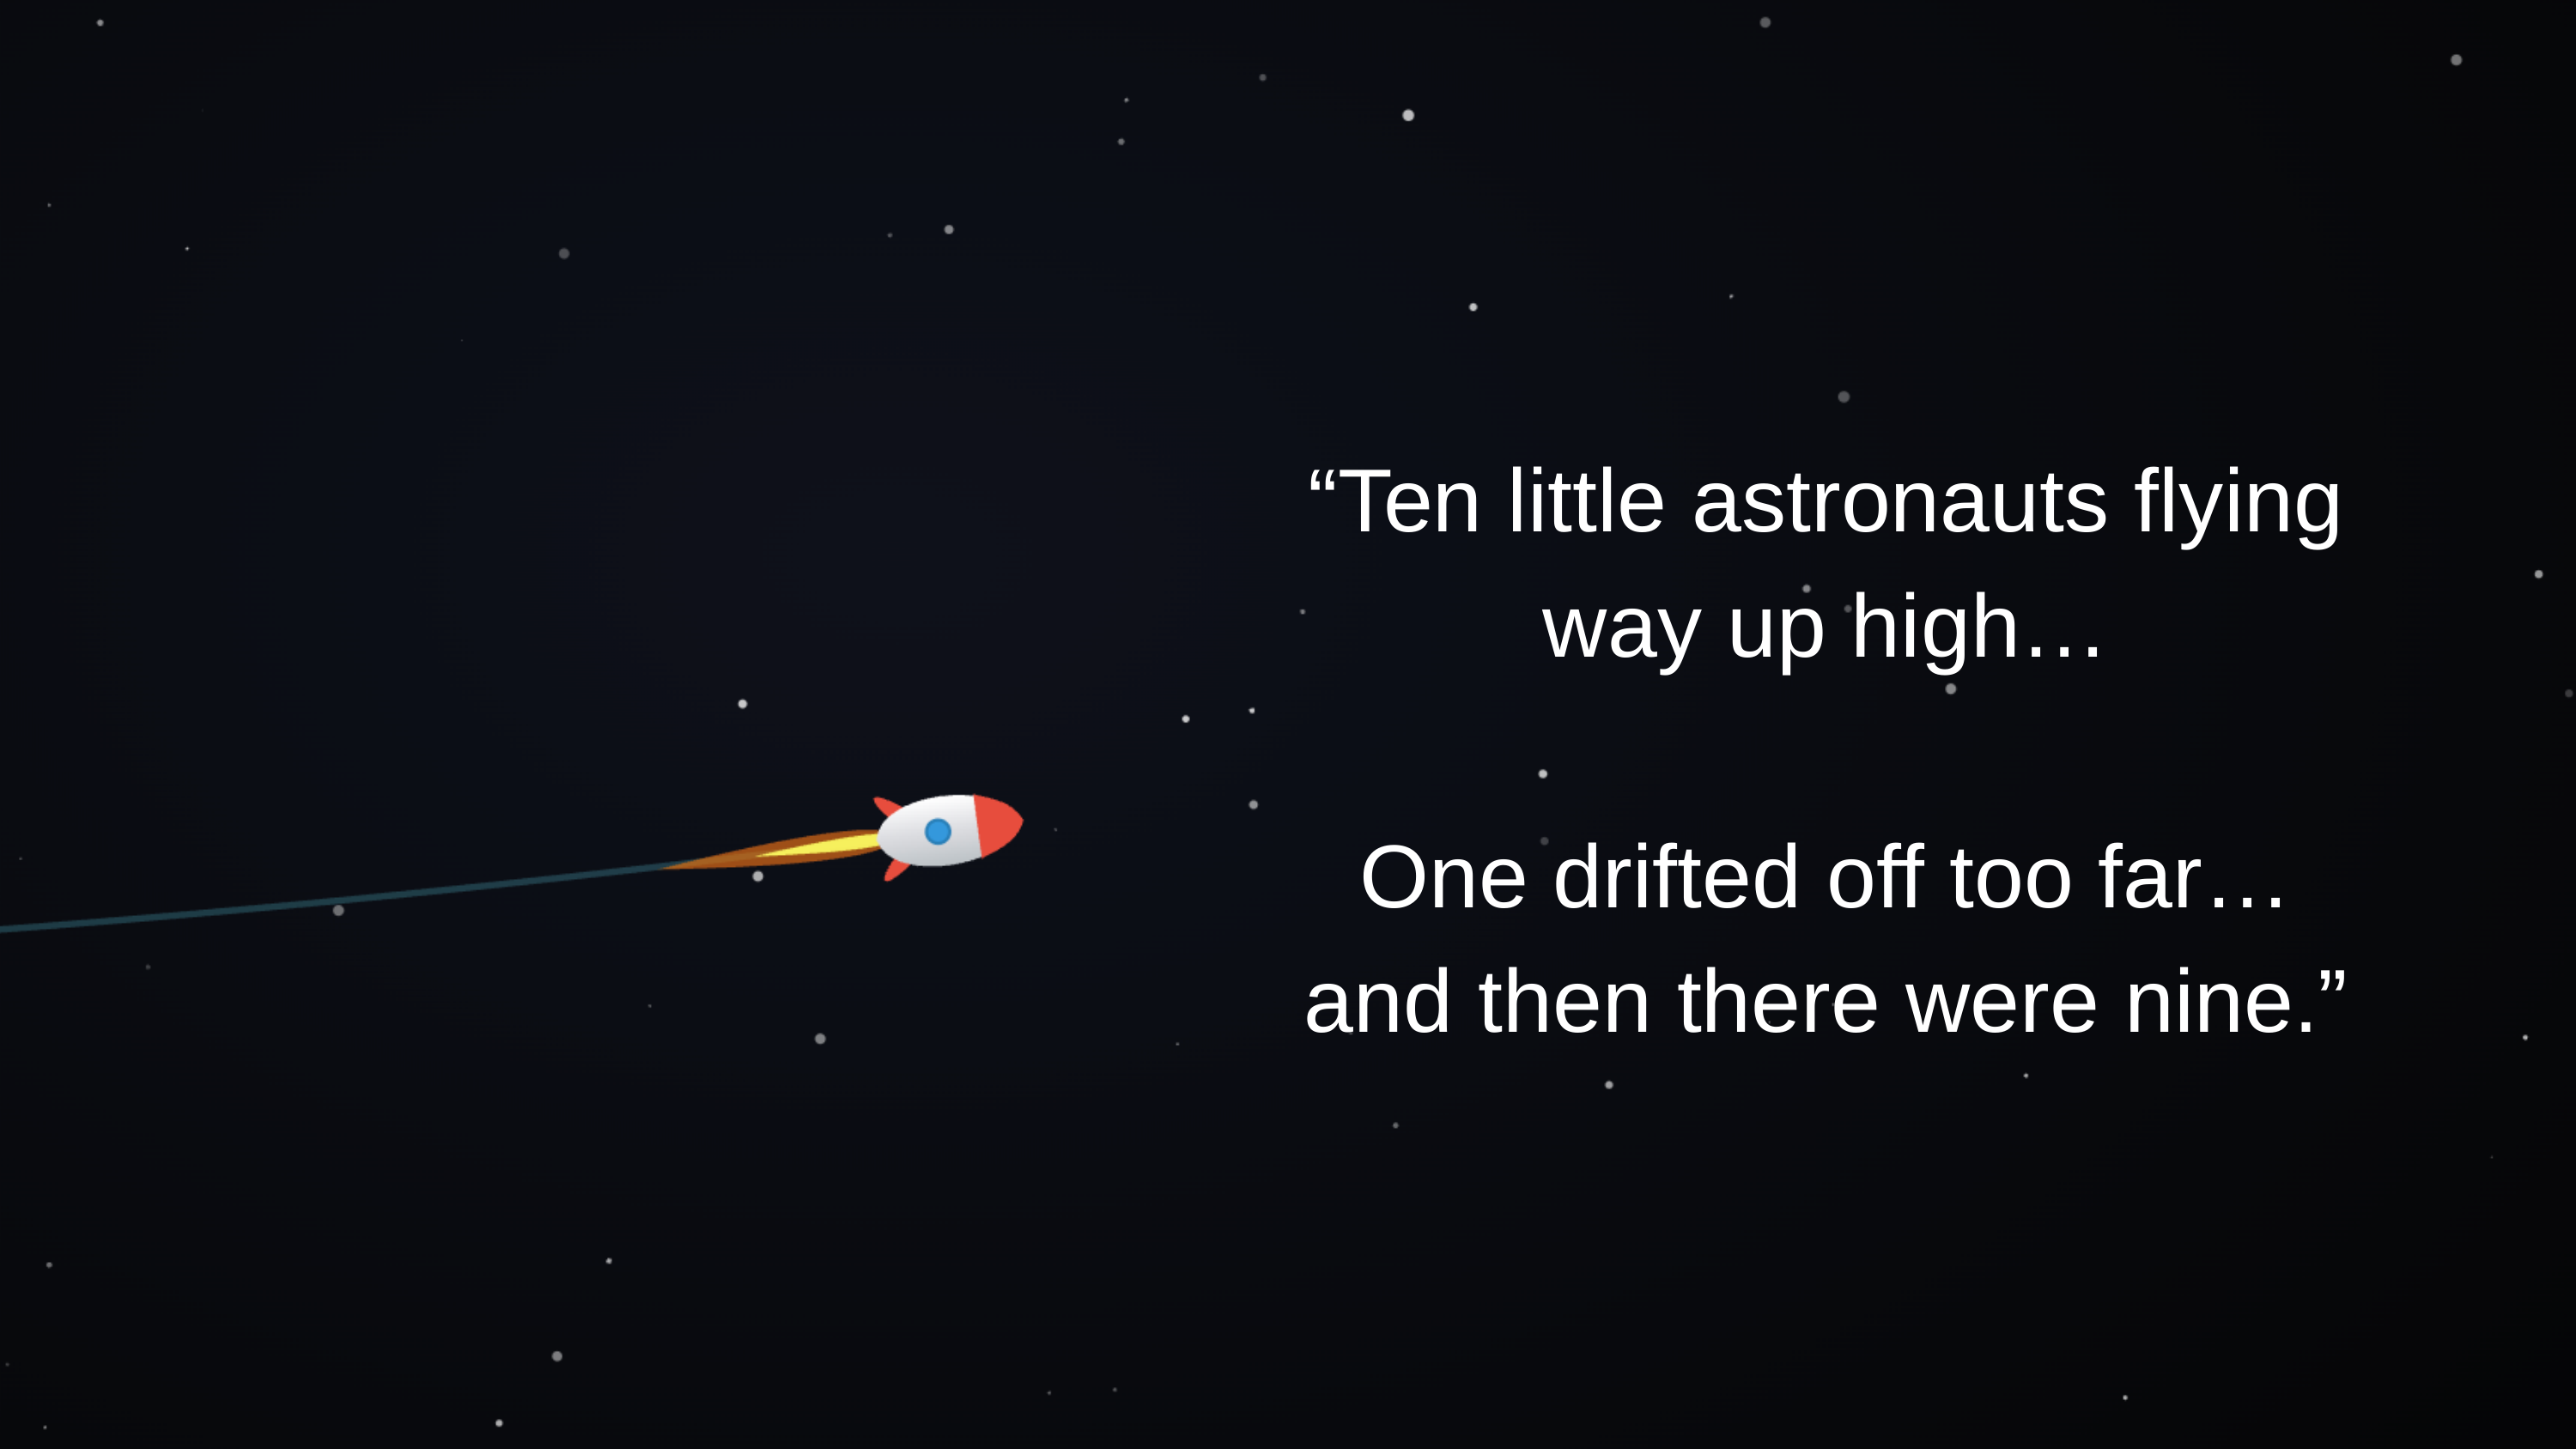

“Ten little astronauts flying way up high…

One drifted off too far… and then there were nine.”